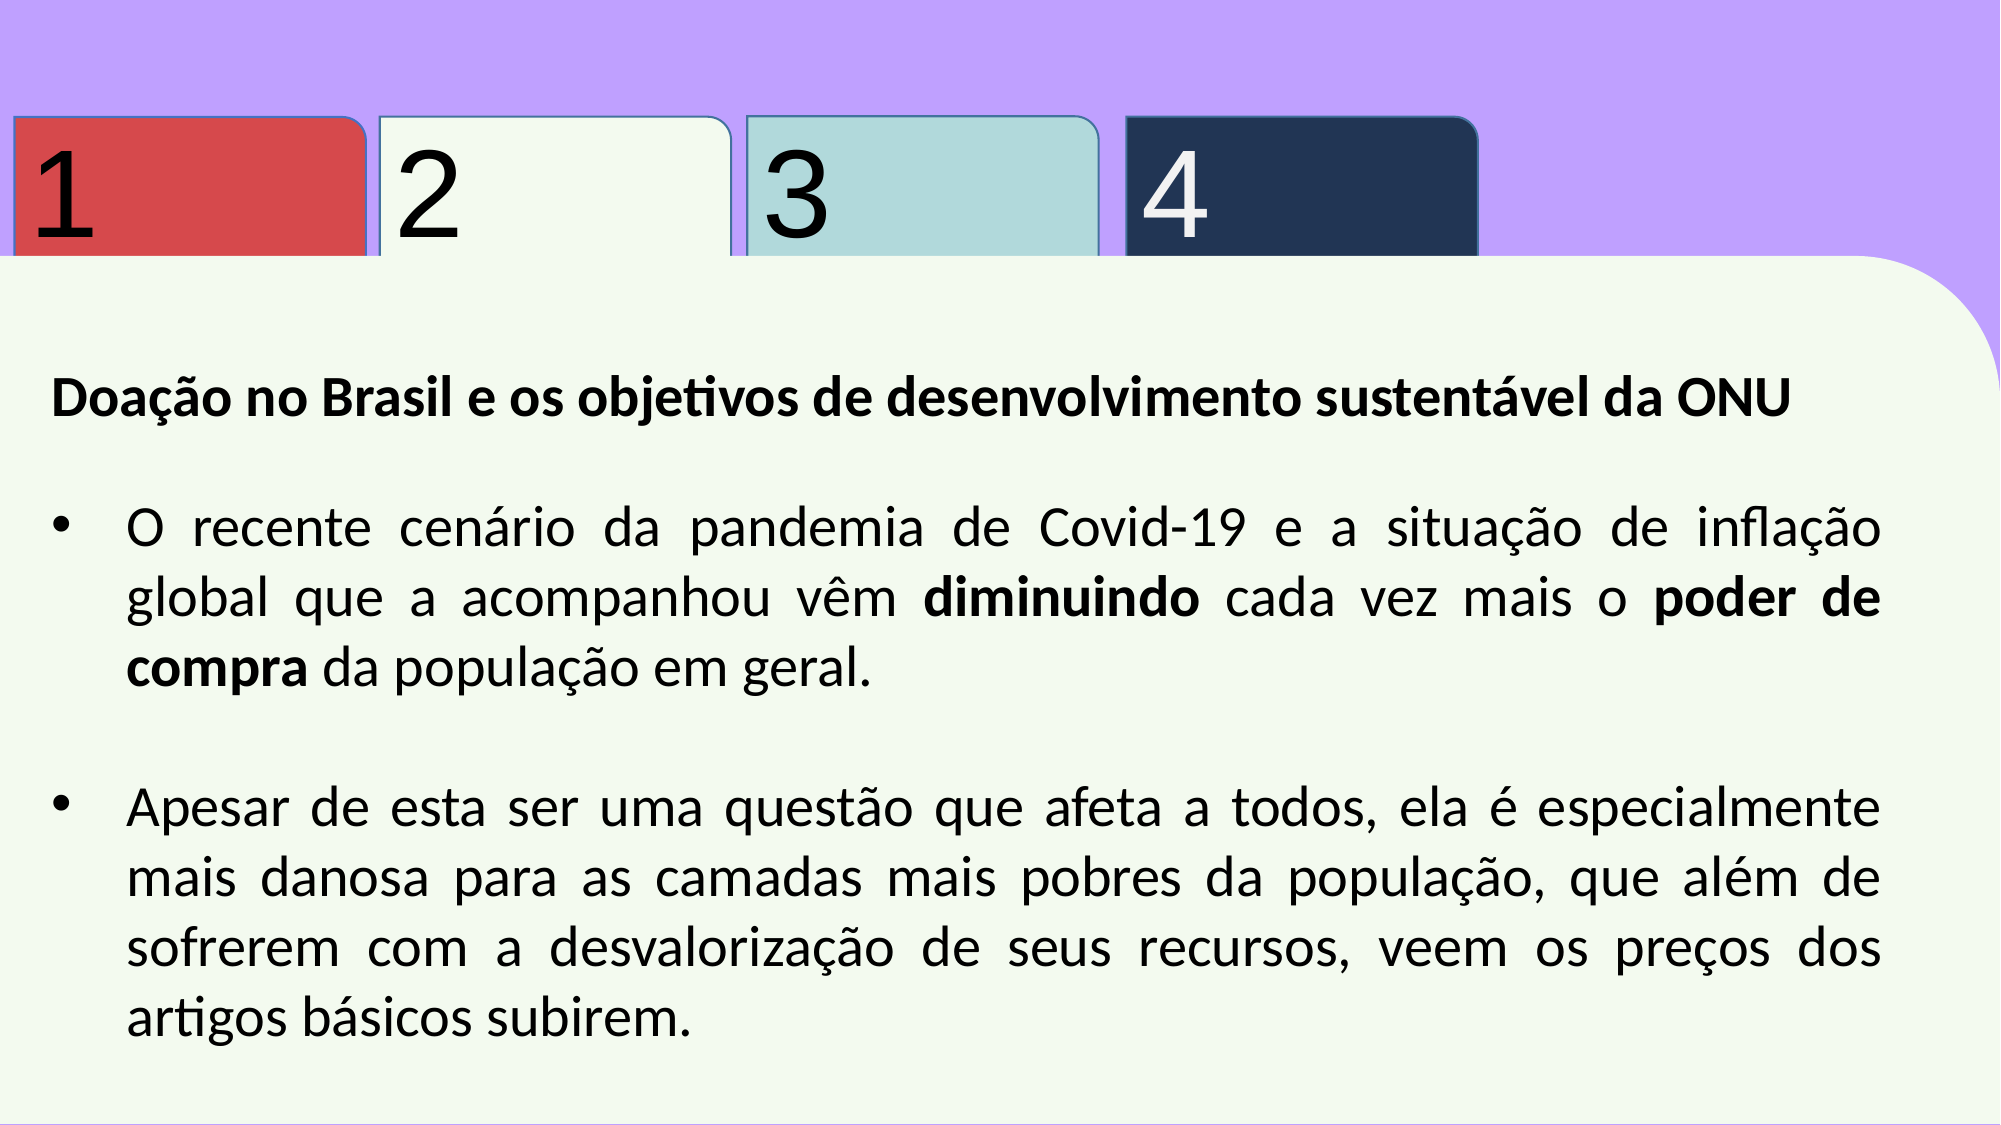

3
2
4
1

Doação no Brasil e os objetivos de desenvolvimento sustentável da ONU

O recente cenário da pandemia de Covid-19 e a situação de inflação global que a acompanhou vêm diminuindo cada vez mais o poder de compra da população em geral.

Apesar de esta ser uma questão que afeta a todos, ela é especialmente mais danosa para as camadas mais pobres da população, que além de sofrerem com a desvalorização de seus recursos, veem os preços dos artigos básicos subirem.